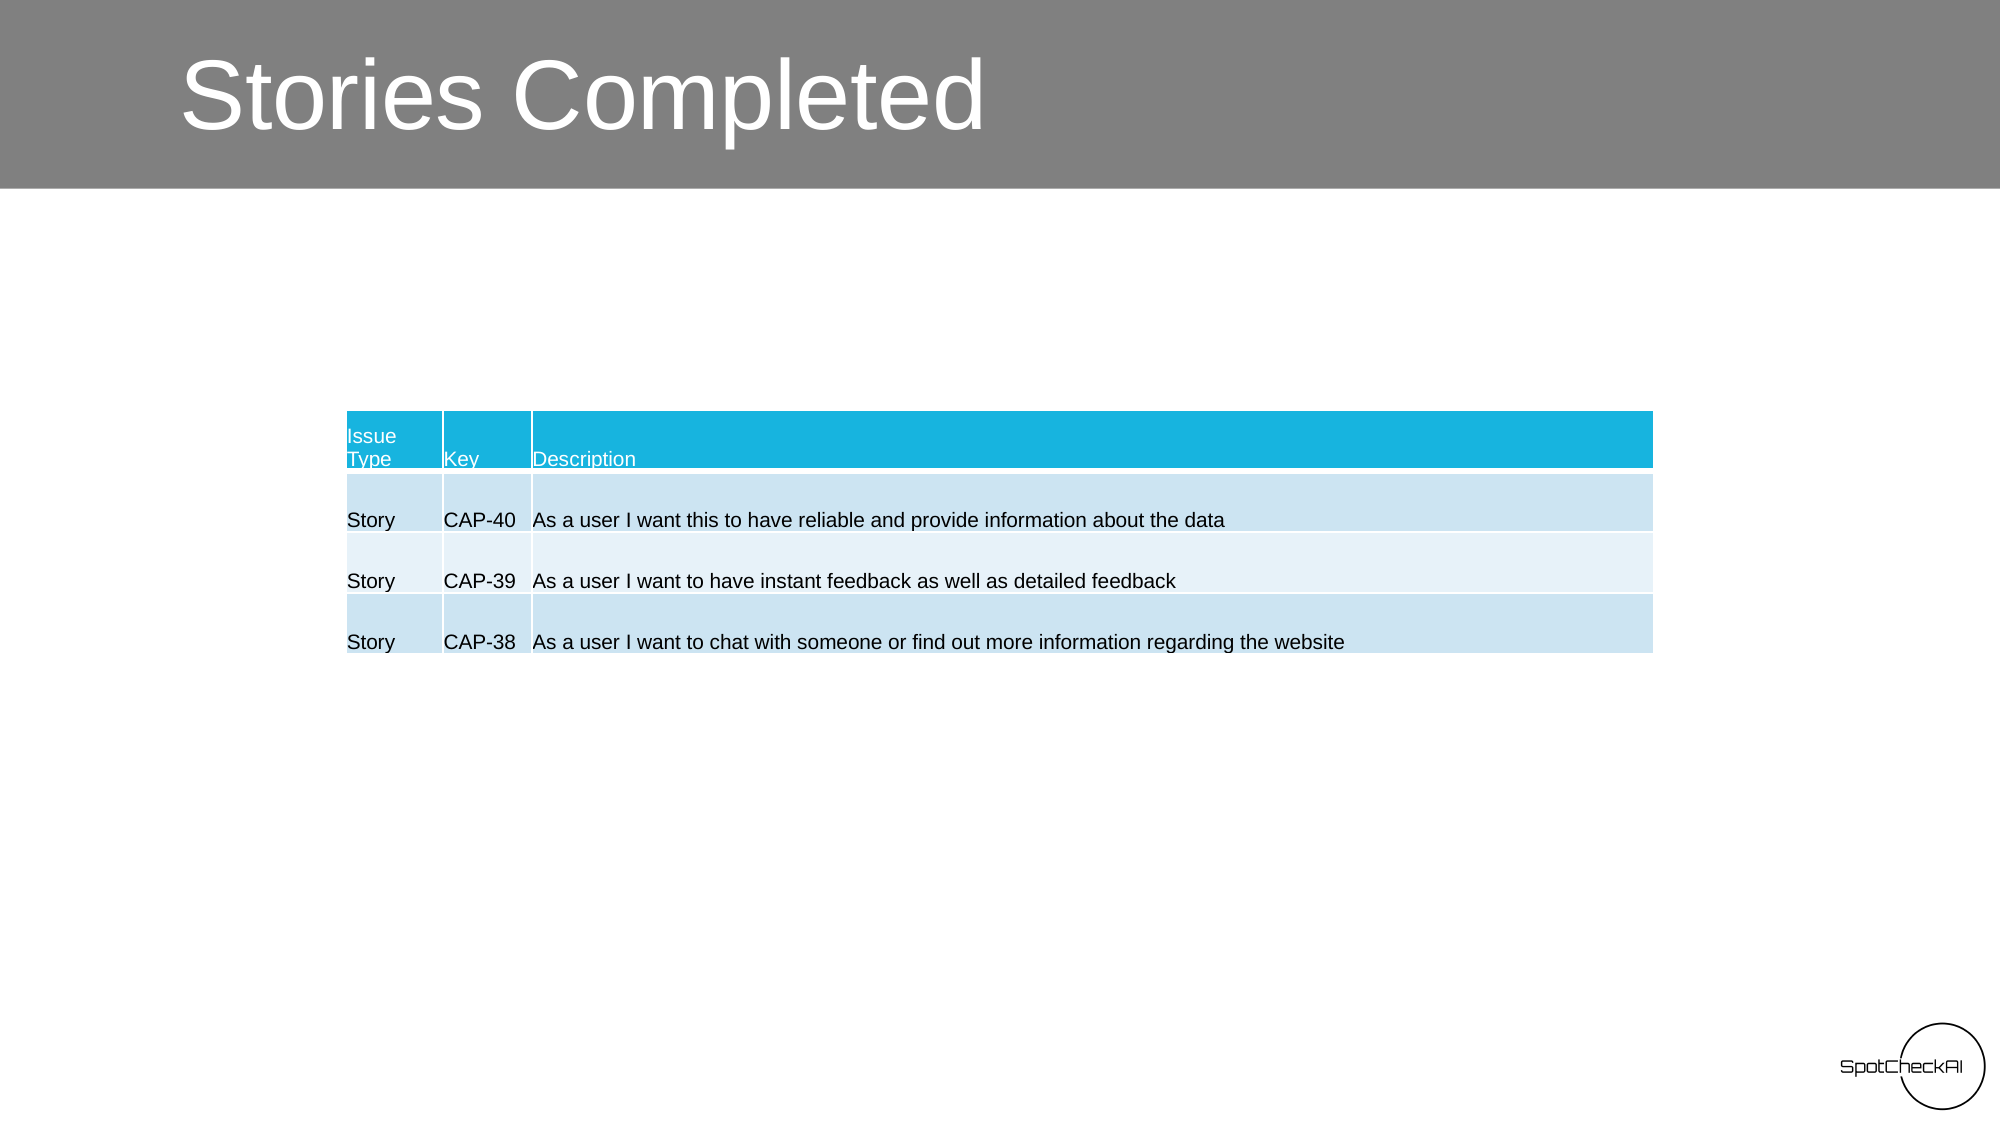

# Stories Completed
| Issue Type | Key | Description |
| --- | --- | --- |
| Story | CAP-40 | As a user I want this to have reliable and provide information about the data |
| Story | CAP-39 | As a user I want to have instant feedback as well as detailed feedback |
| Story | CAP-38 | As a user I want to chat with someone or find out more information regarding the website |